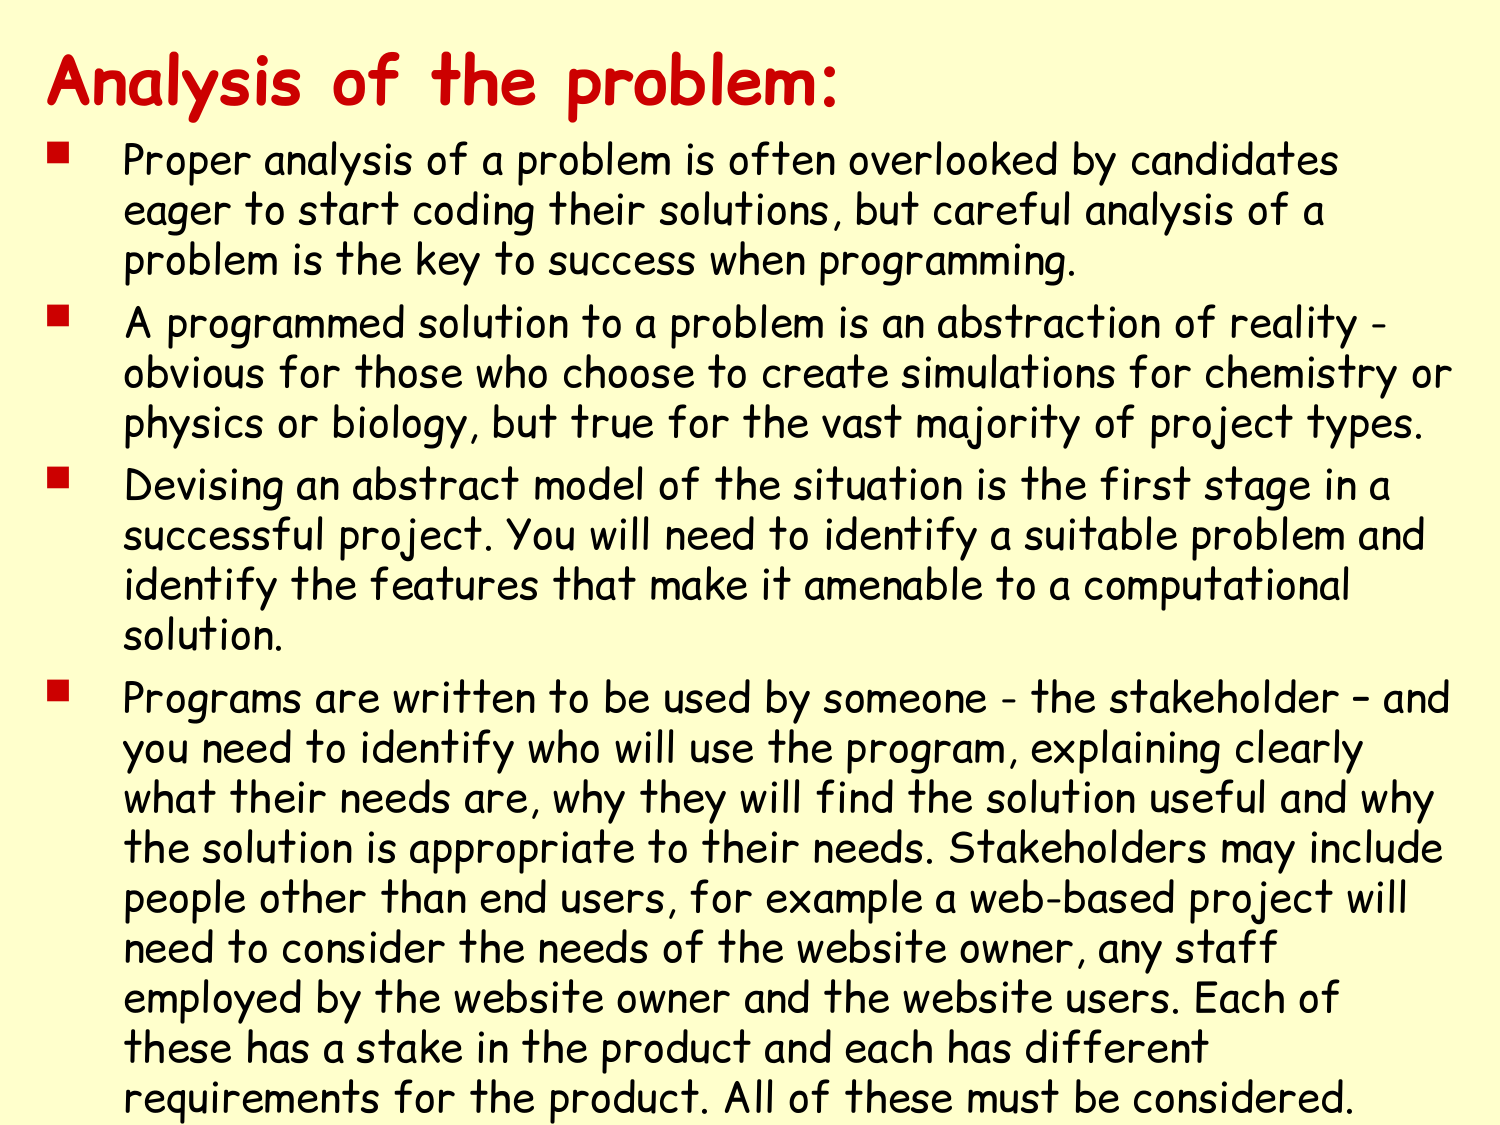

# Analysis of the problem:
Proper analysis of a problem is often overlooked by candidates eager to start coding their solutions, but careful analysis of a problem is the key to success when programming.
A programmed solution to a problem is an abstraction of reality - obvious for those who choose to create simulations for chemistry or physics or biology, but true for the vast majority of project types.
Devising an abstract model of the situation is the first stage in a successful project. You will need to identify a suitable problem and identify the features that make it amenable to a computational solution.
Programs are written to be used by someone - the stakeholder – and you need to identify who will use the program, explaining clearly what their needs are, why they will find the solution useful and why the solution is appropriate to their needs. Stakeholders may include people other than end users, for example a web-based project will need to consider the needs of the website owner, any staff employed by the website owner and the website users. Each of these has a stake in the product and each has different requirements for the product. All of these must be considered.